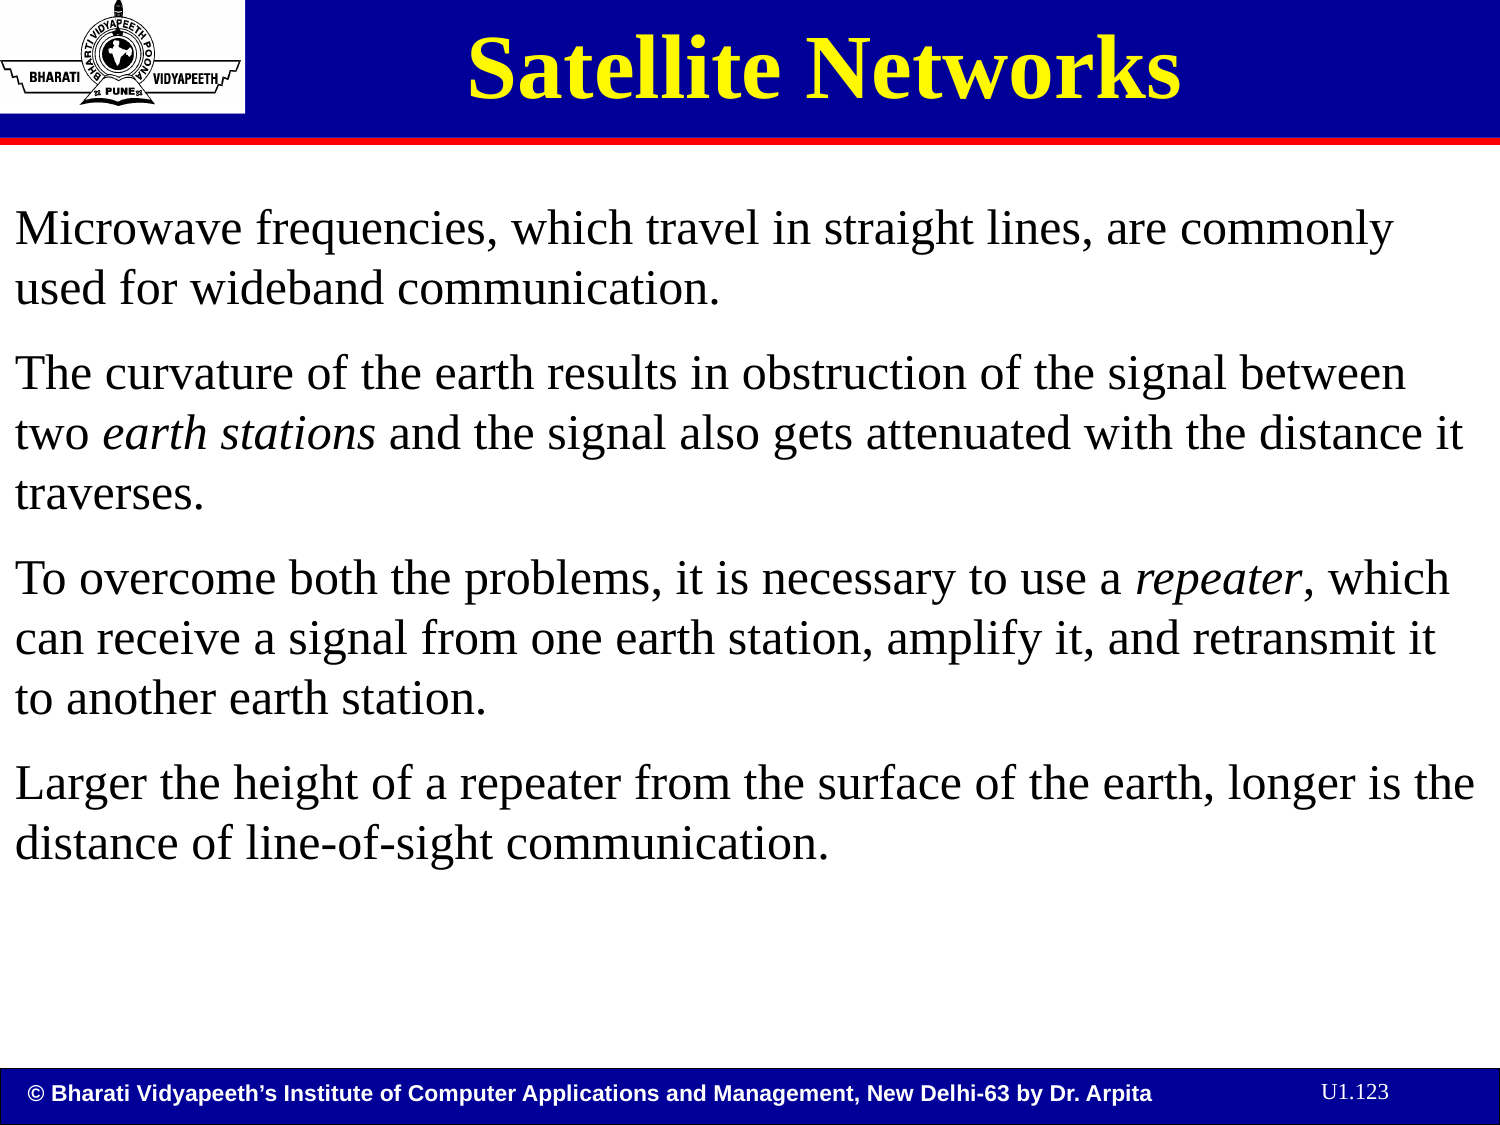

Satellite Networks
Microwave frequencies, which travel in straight lines, are commonly used for wideband communication.
The curvature of the earth results in obstruction of the signal between two earth stations and the signal also gets attenuated with the distance it traverses.
To overcome both the problems, it is necessary to use a repeater, which can receive a signal from one earth station, amplify it, and retransmit it to another earth station.
Larger the height of a repeater from the surface of the earth, longer is the distance of line-of-sight communication.